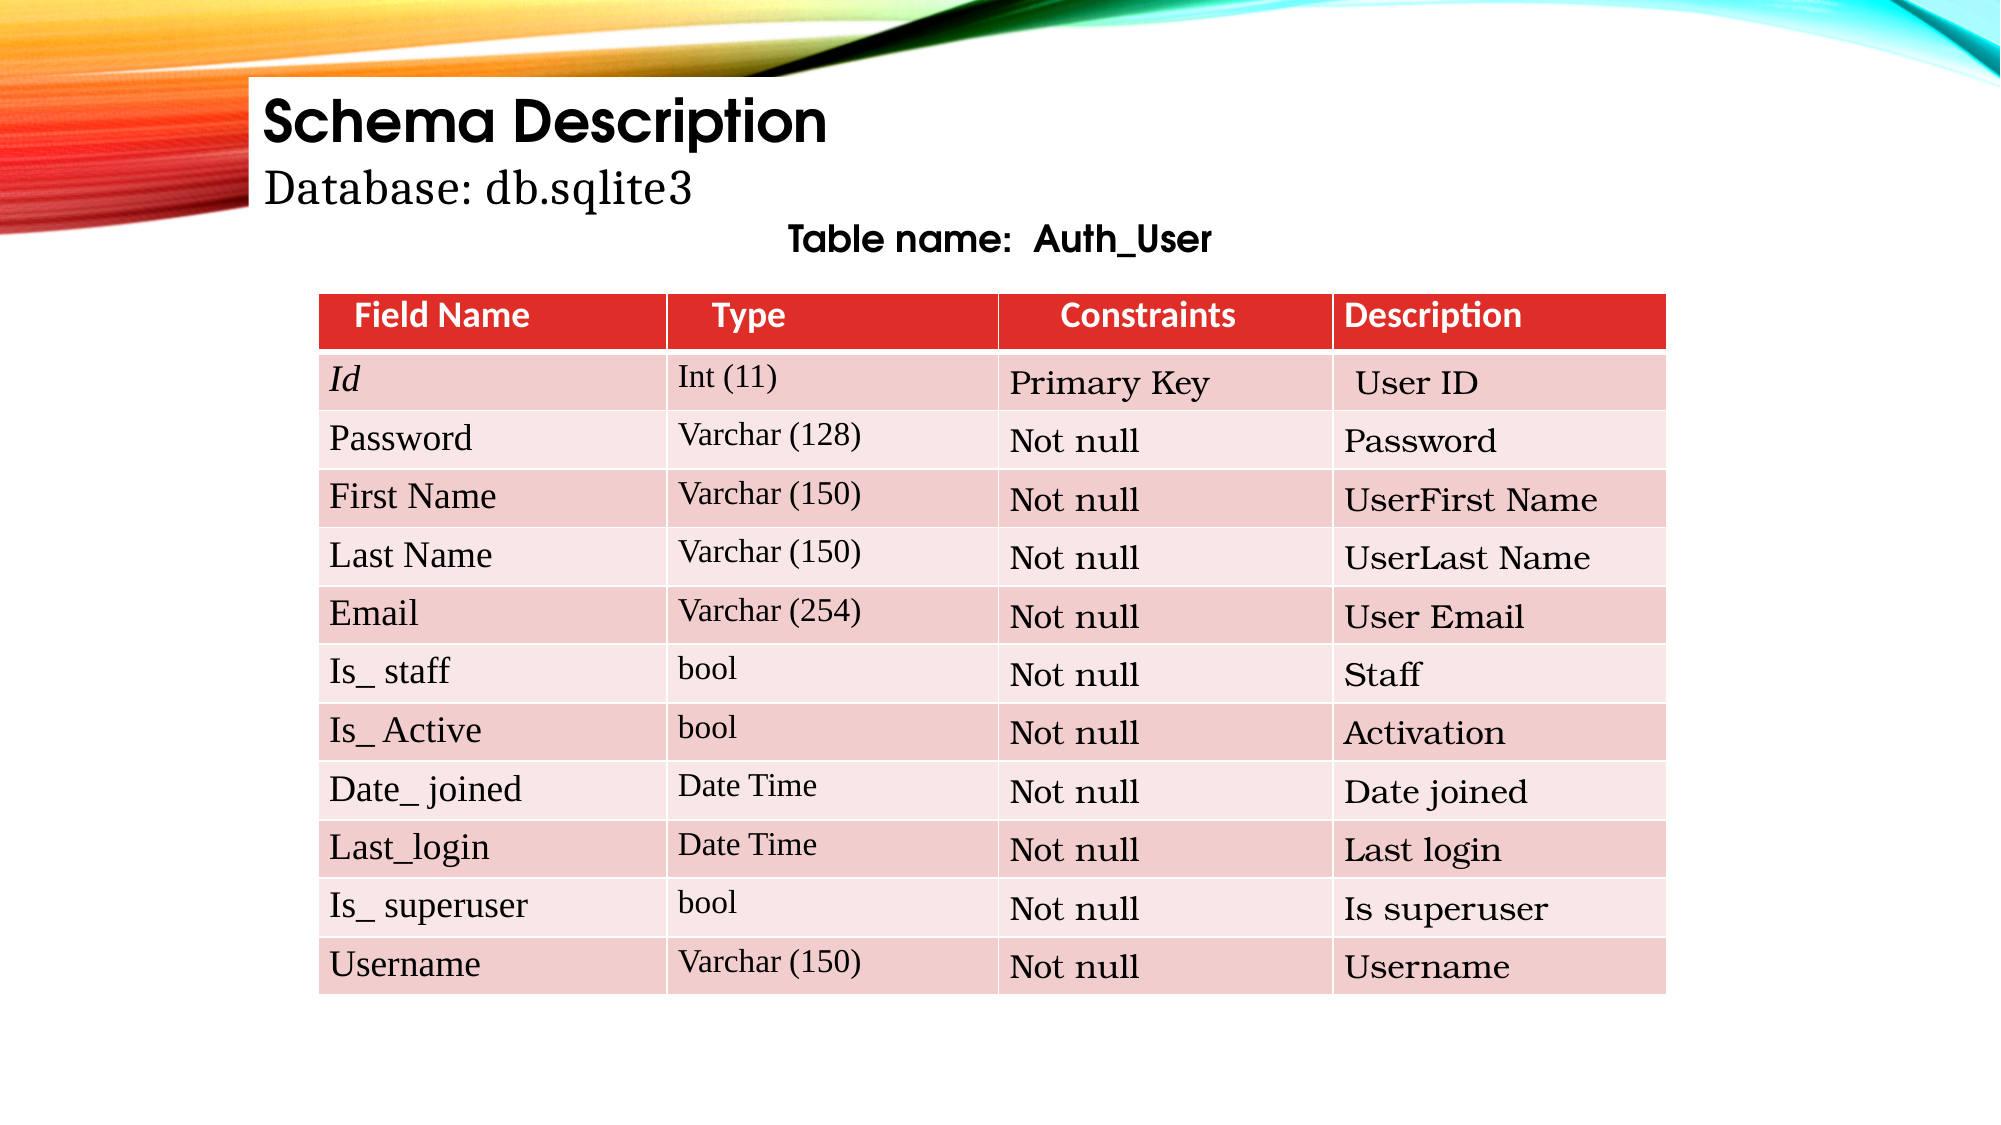

Schema Description
Database: db.sqlite3
                                                  Table name:  Auth_User
| Field Name | Type | Constraints | Description |
| --- | --- | --- | --- |
| Id | Int (11) | Primary Key | User ID |
| Password | Varchar (128) | Not null | Password |
| First Name | Varchar (150) | Not null | UserFirst Name |
| Last Name | Varchar (150) | Not null | UserLast Name |
| Email | Varchar (254) | Not null | User Email |
| Is\_ staff | bool | Not null | Staff |
| Is\_ Active | bool | Not null | Activation |
| Date\_ joined | Date Time | Not null | Date joined |
| Last\_login | Date Time | Not null | Last login |
| Is\_ superuser | bool | Not null | Is superuser |
| Username | Varchar (150) | Not null | Username |